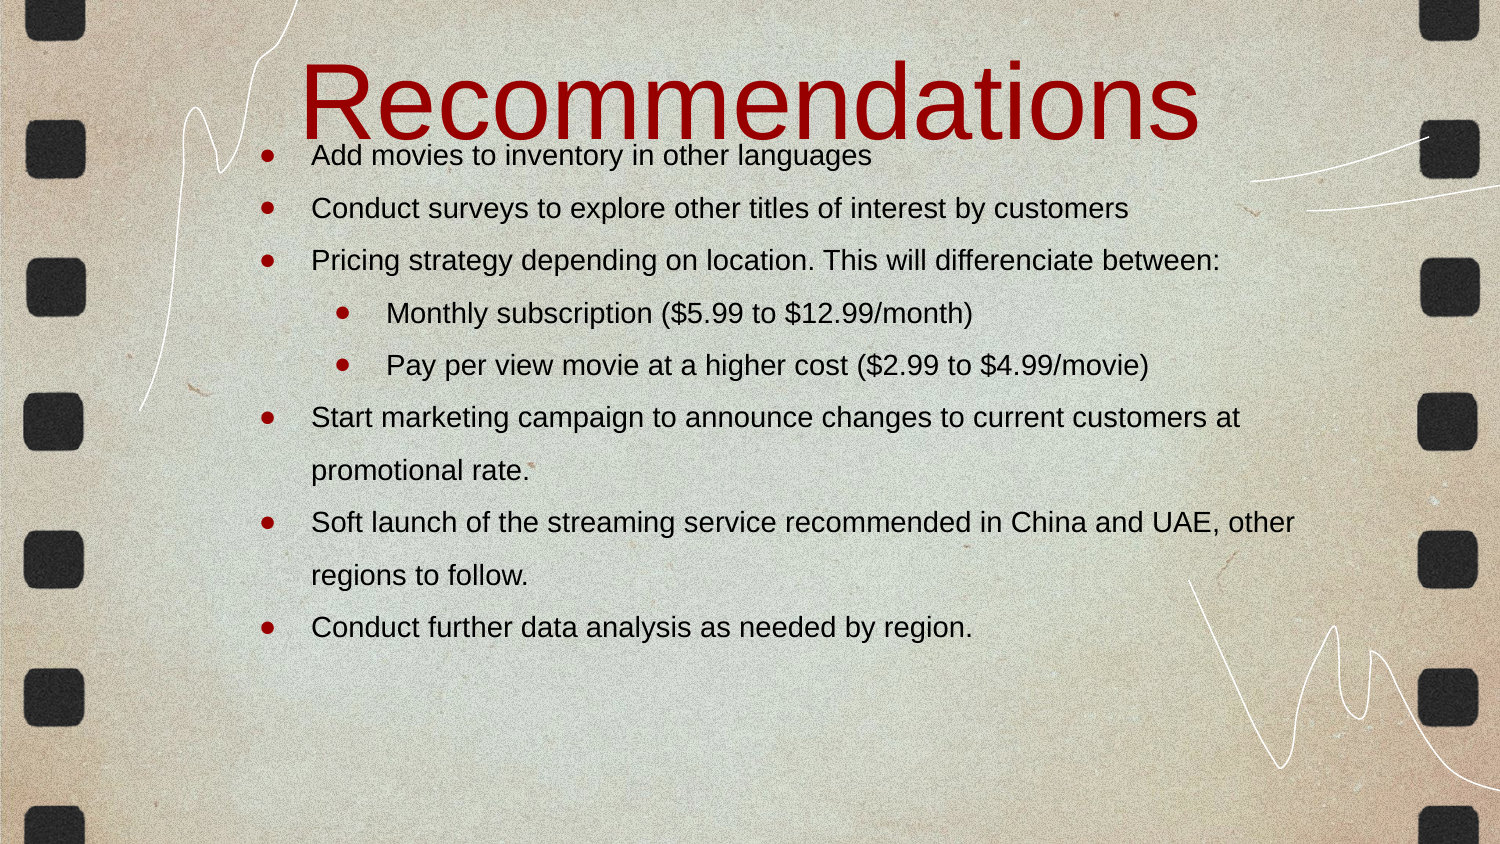

# Recommendations
Add movies to inventory in other languages
Conduct surveys to explore other titles of interest by customers
Pricing strategy depending on location. This will differenciate between:
Monthly subscription ($5.99 to $12.99/month)
Pay per view movie at a higher cost ($2.99 to $4.99/movie)
Start marketing campaign to announce changes to current customers at promotional rate.
Soft launch of the streaming service recommended in China and UAE, other regions to follow.
Conduct further data analysis as needed by region.